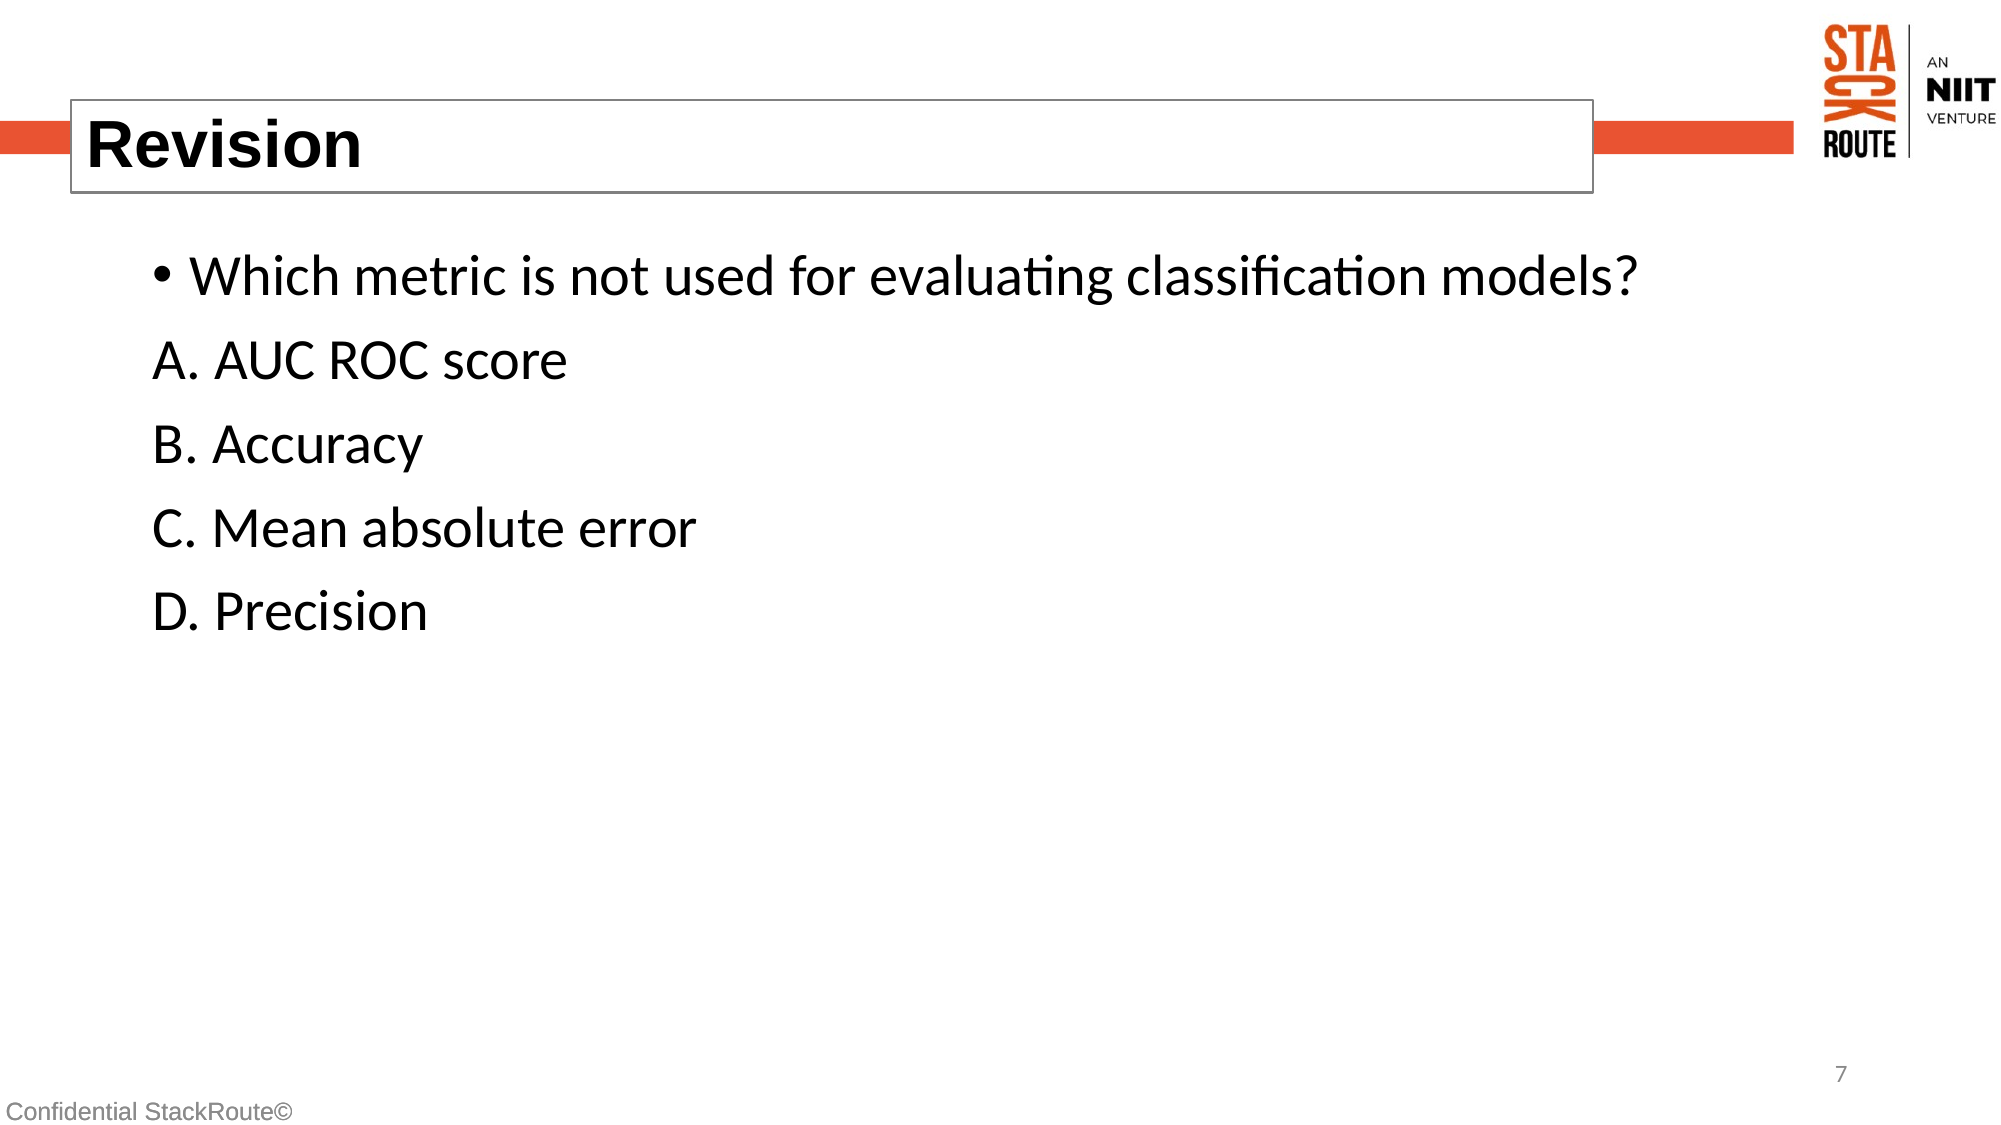

# Revision
Which metric is not used for evaluating classification models?
A. AUC ROC score
B. Accuracy
C. Mean absolute error
D. Precision
7